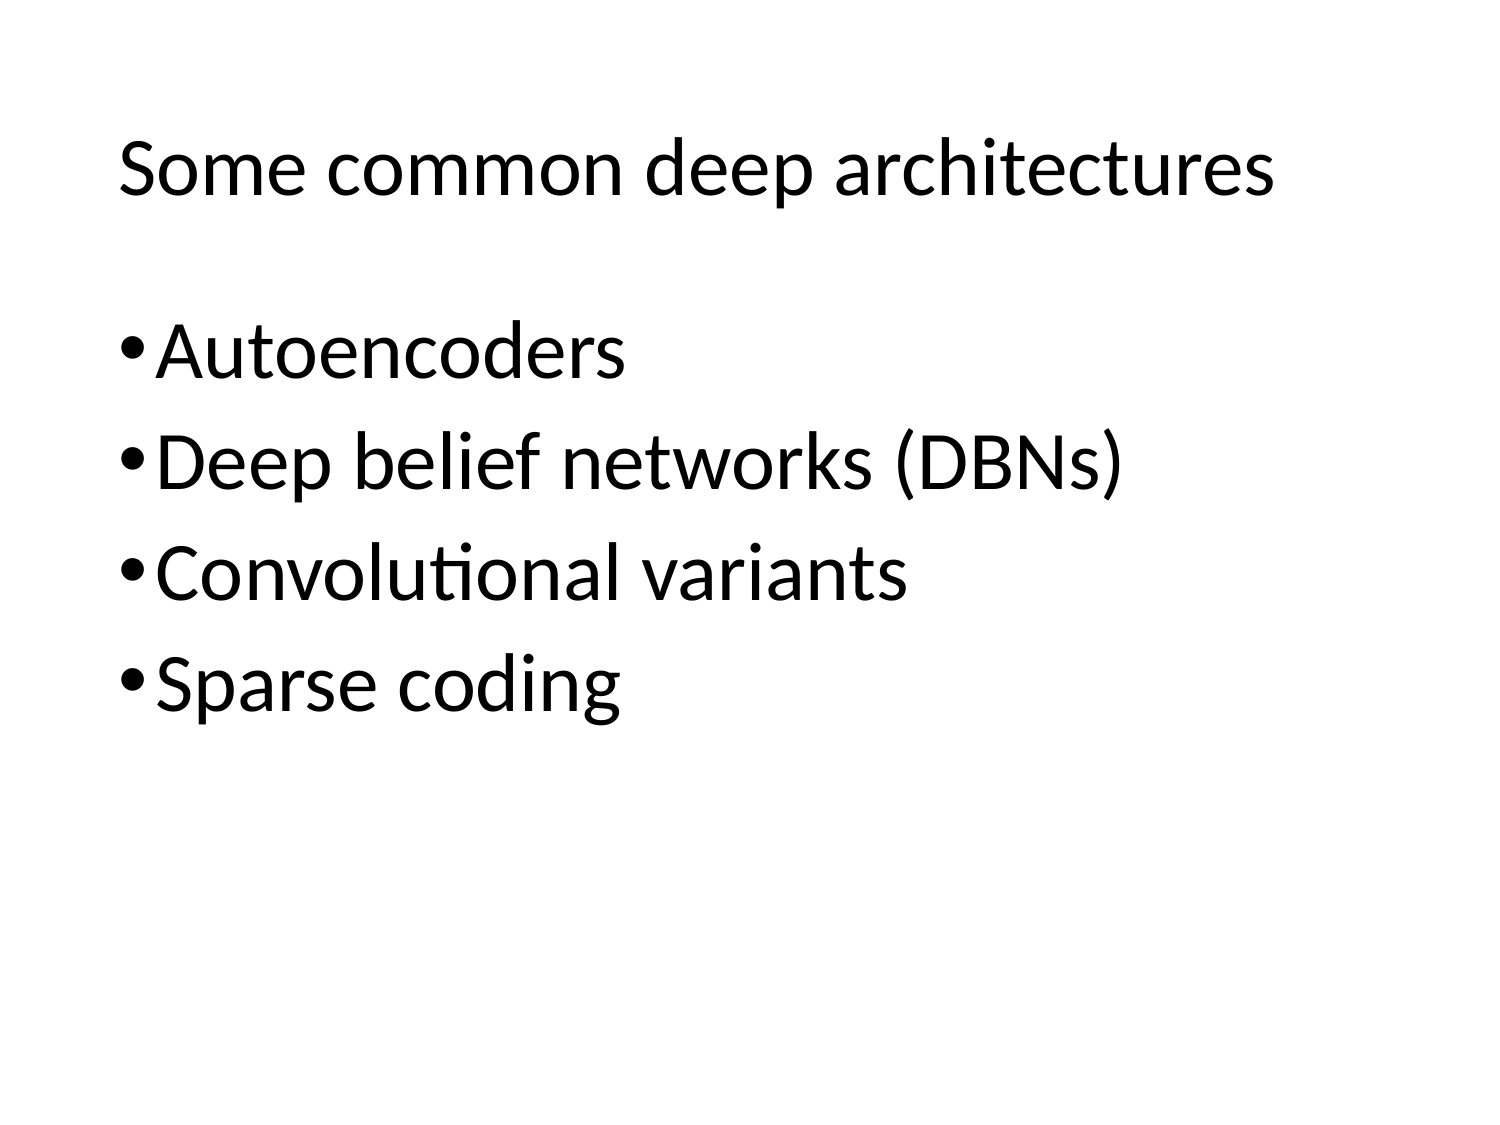

# Some common deep architectures
Autoencoders
Deep belief networks (DBNs)
Convolutional variants
Sparse coding